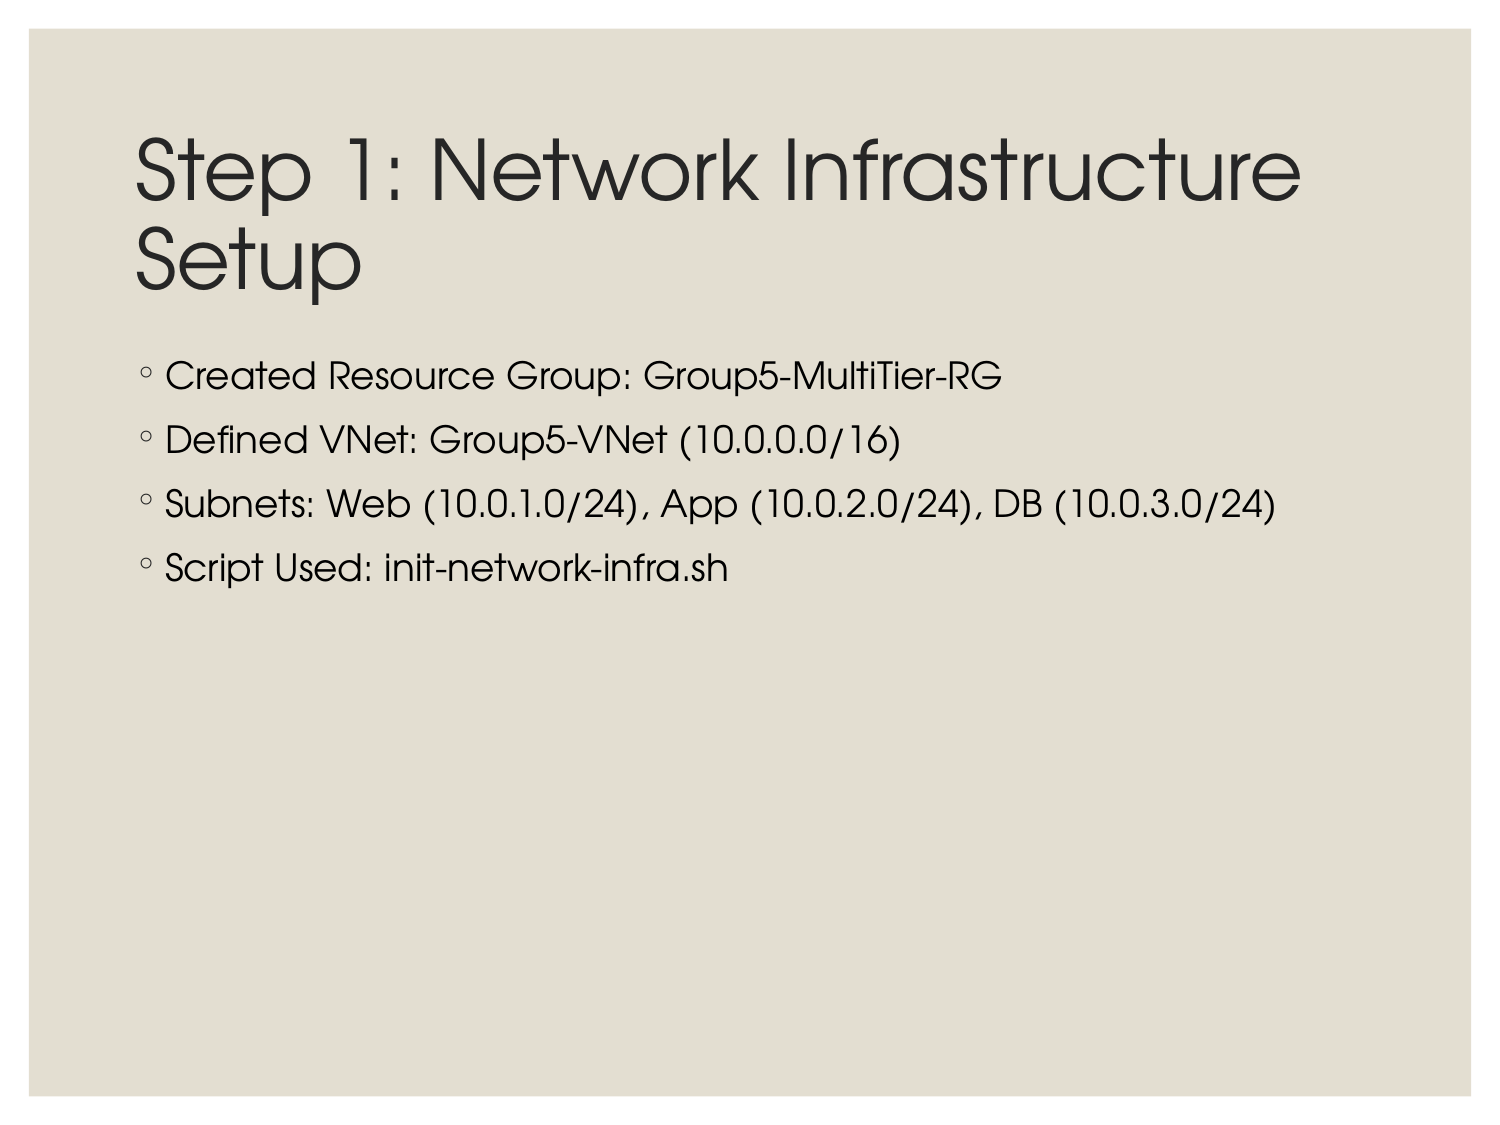

# Step 1: Network Infrastructure Setup
Created Resource Group: Group5-MultiTier-RG
Defined VNet: Group5-VNet (10.0.0.0/16)
Subnets: Web (10.0.1.0/24), App (10.0.2.0/24), DB (10.0.3.0/24)
Script Used: init-network-infra.sh